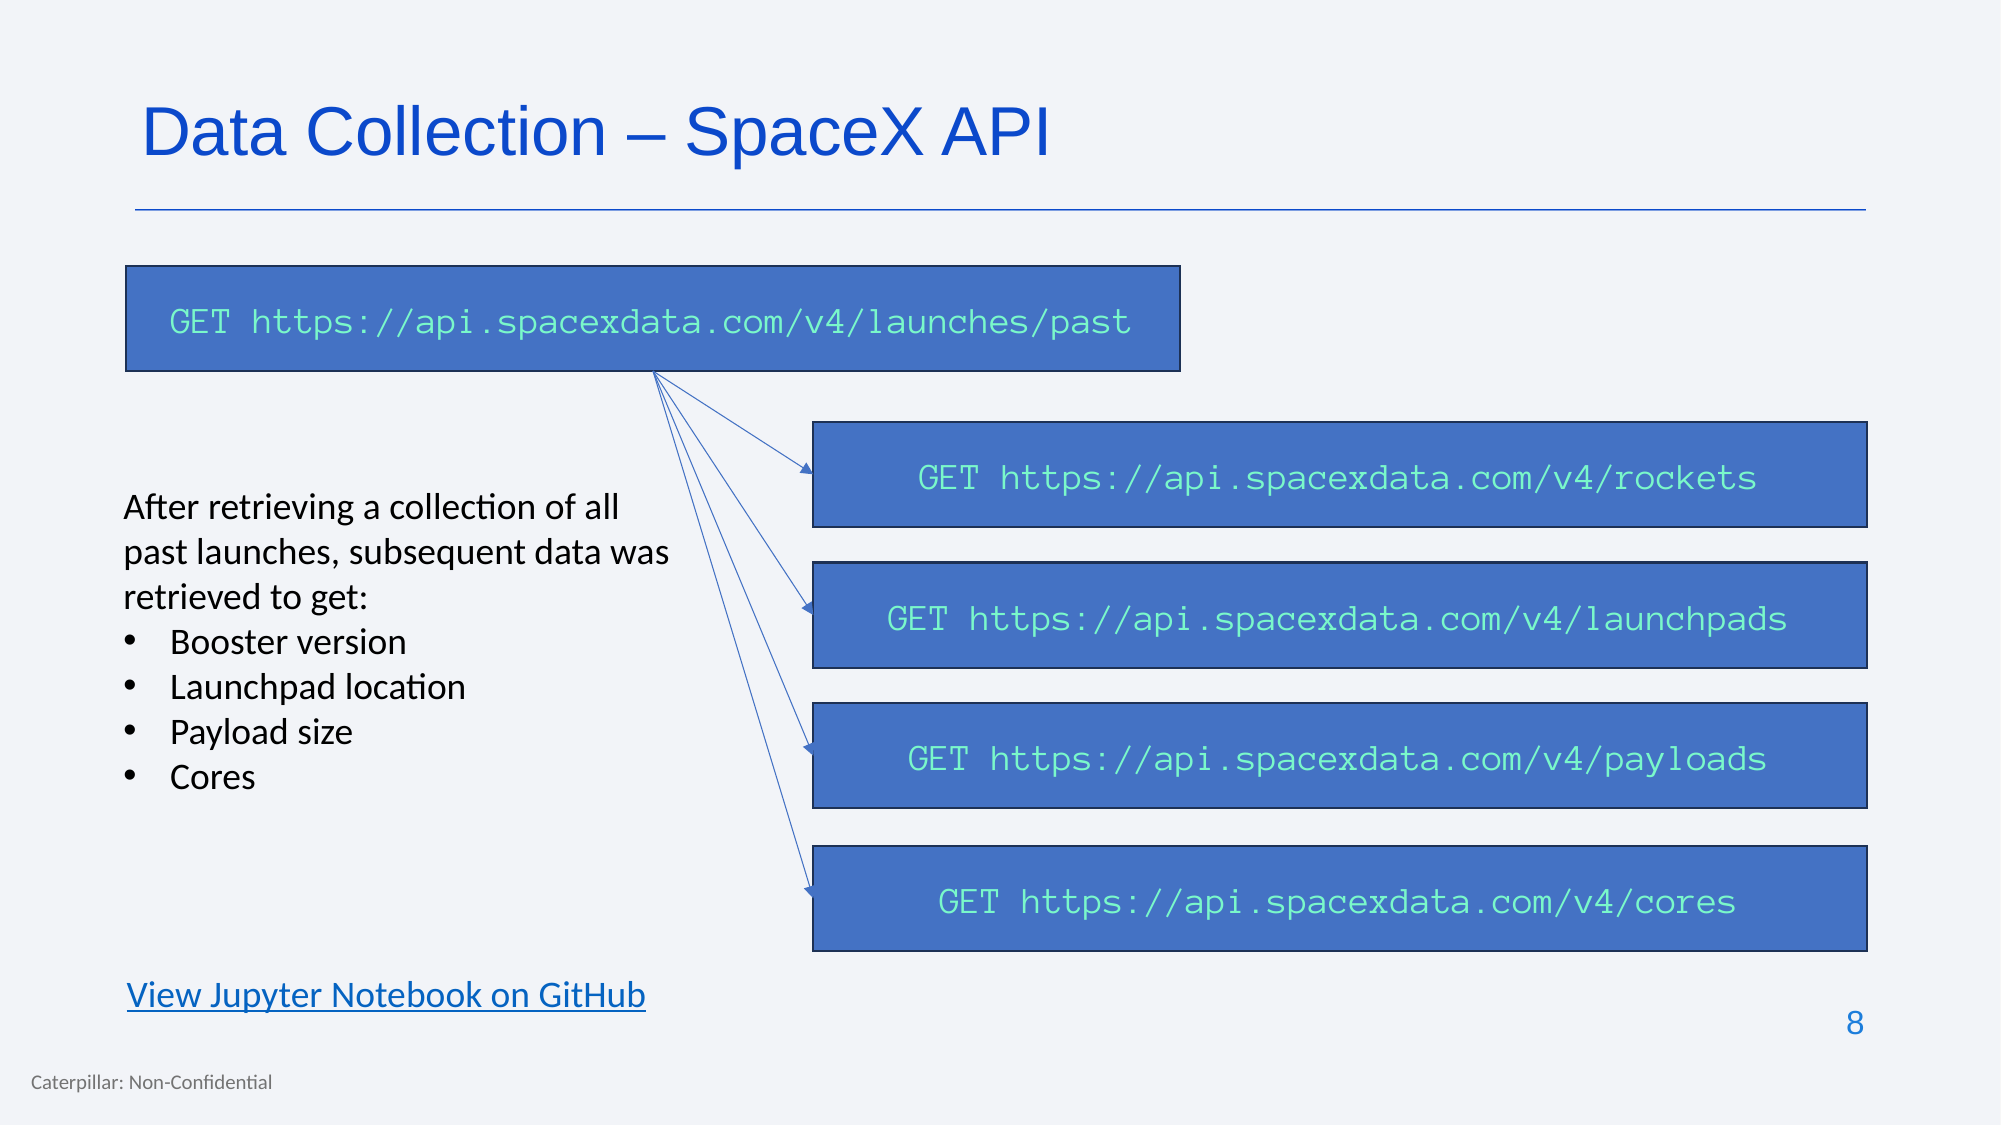

Data Collection – SpaceX API

GET https://api.spacexdata.com/v4/launches/past

GET https://api.spacexdata.com/v4/rockets

After retrieving a collection of all past launches, subsequent data was retrieved to get:
Booster version
Launchpad location
Payload size
Cores

GET https://api.spacexdata.com/v4/launchpads

GET https://api.spacexdata.com/v4/payloads

GET https://api.spacexdata.com/v4/cores

View Jupyter Notebook on GitHub
8